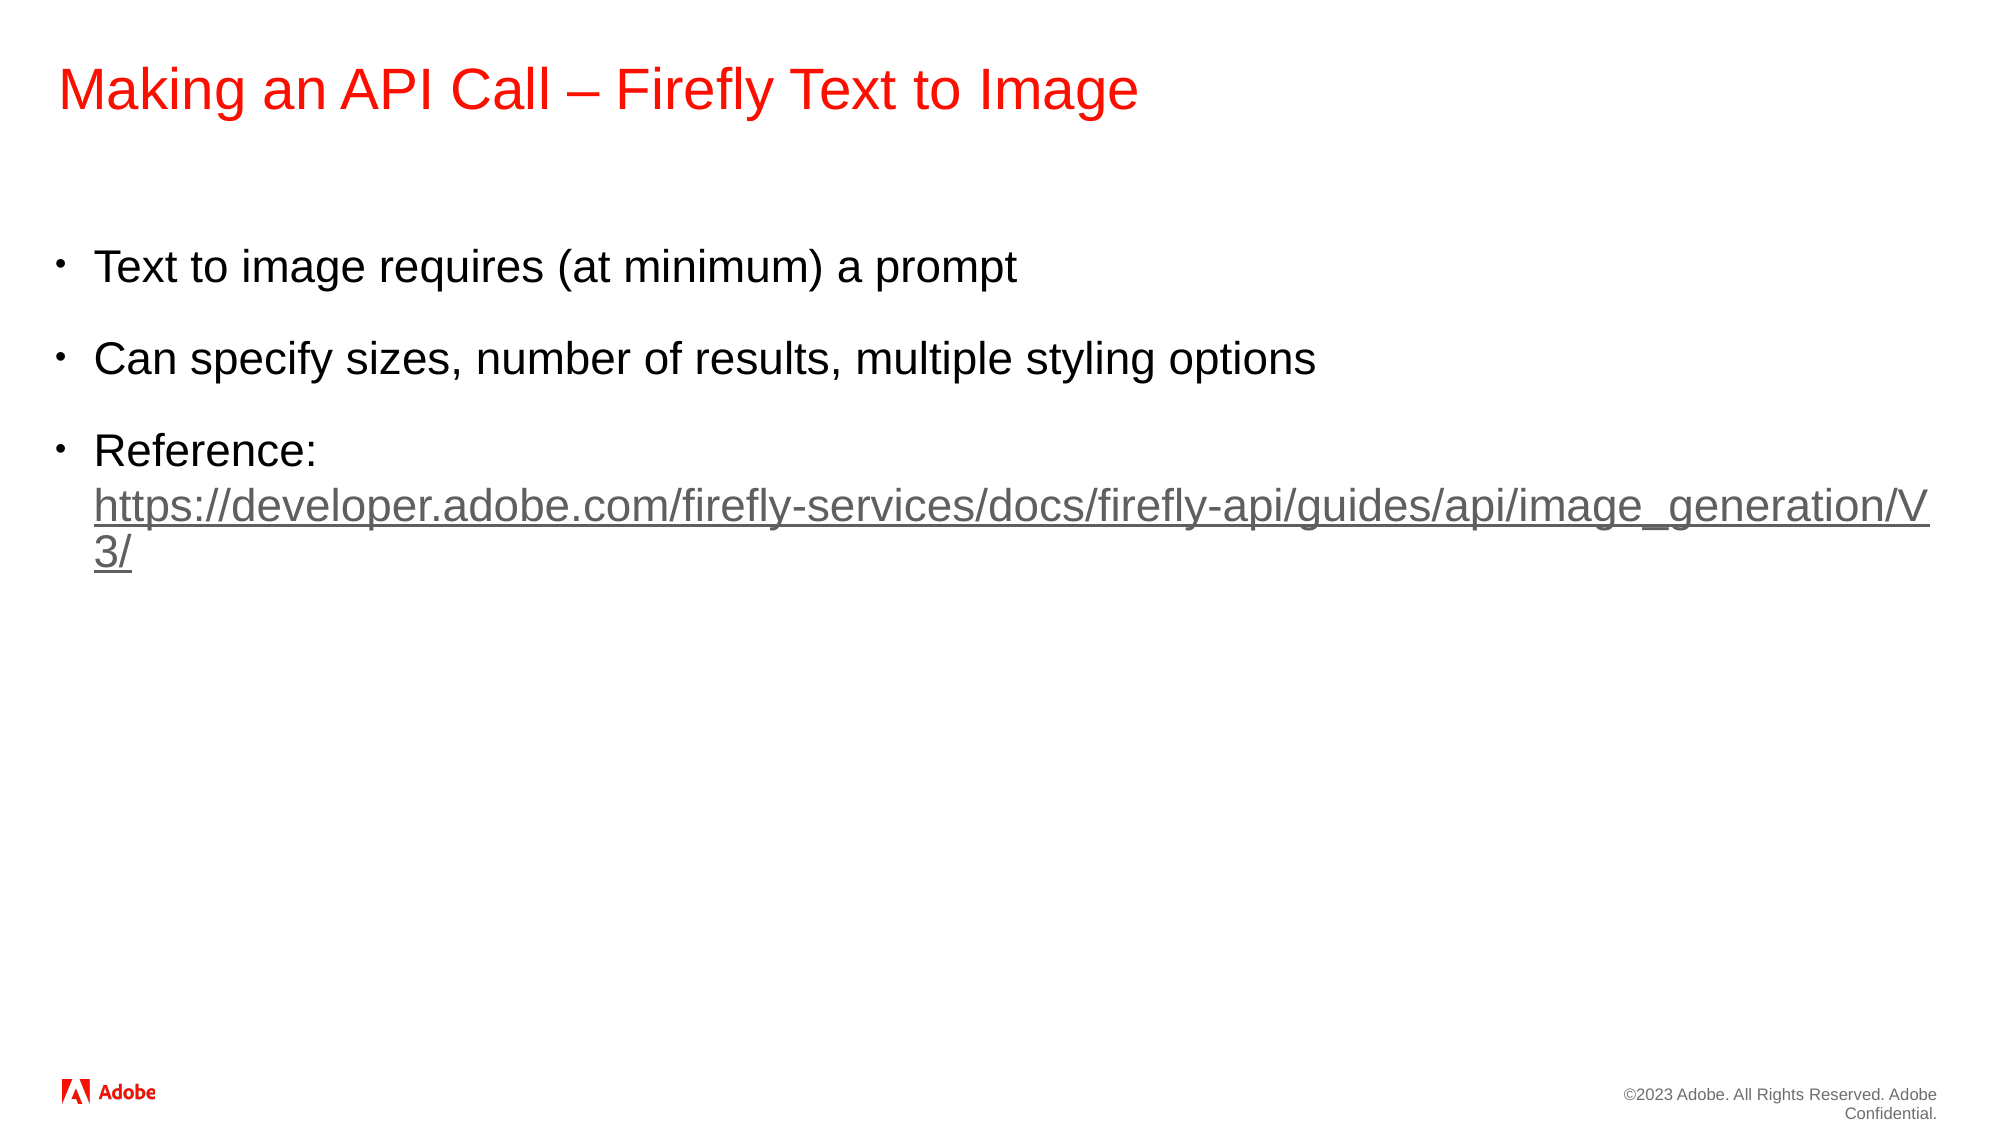

# Making an API Call – Firefly Text to Image
Text to image requires (at minimum) a prompt
Can specify sizes, number of results, multiple styling options
Reference: https://developer.adobe.com/firefly-services/docs/firefly-api/guides/api/image_generation/V3/